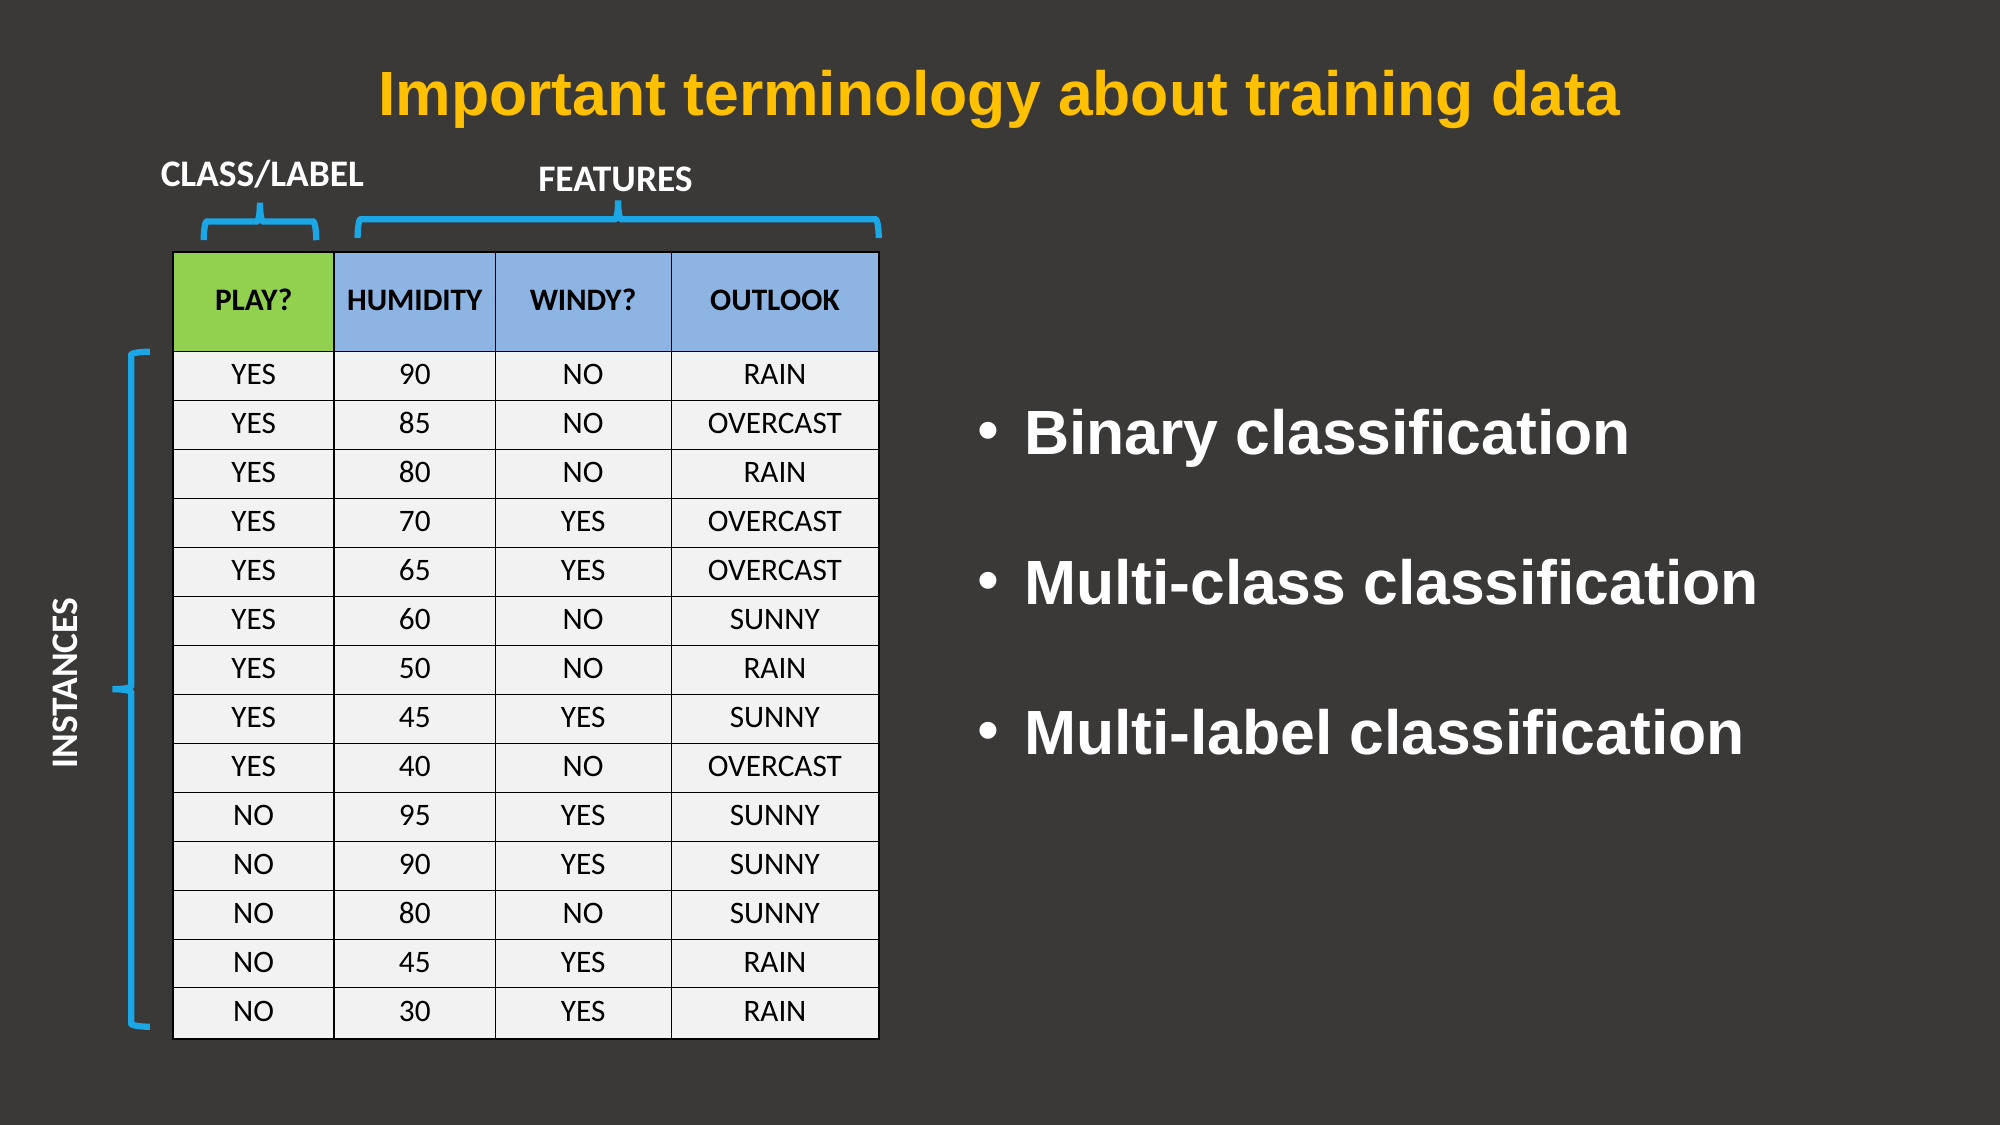

# Important terminology about training data
CLASS/LABEL
FEATURES

| PLAY? | HUMIDITY | WINDY? | OUTLOOK |
| --- | --- | --- | --- |
| YES | 90 | NO | RAIN |
| YES | 85 | NO | OVERCAST |
| YES | 80 | NO | RAIN |
| YES | 70 | YES | OVERCAST |
| YES | 65 | YES | OVERCAST |
| YES | 60 | NO | SUNNY |
| YES | 50 | NO | RAIN |
| YES | 45 | YES | SUNNY |
| YES | 40 | NO | OVERCAST |
| NO | 95 | YES | SUNNY |
| NO | 90 | YES | SUNNY |
| NO | 80 | NO | SUNNY |
| NO | 45 | YES | RAIN |
| NO | 30 | YES | RAIN |

Binary classification

Multi-class classification

Multi-label classification
INSTANCES